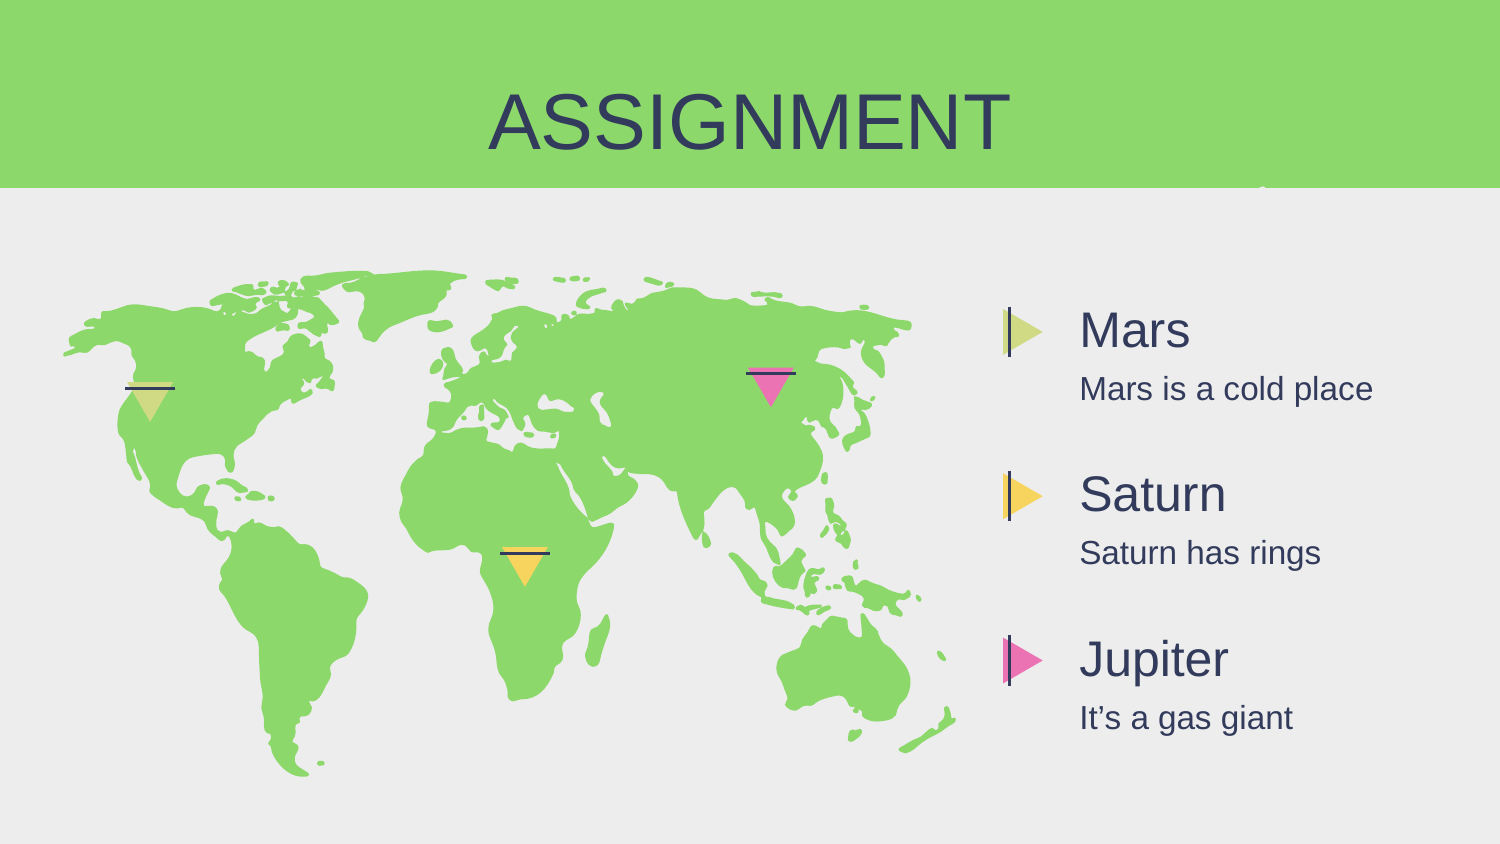

# ASSIGNMENT

Mars

Mars is a cold place

Saturn

Saturn has rings

Jupiter

It’s a gas giant